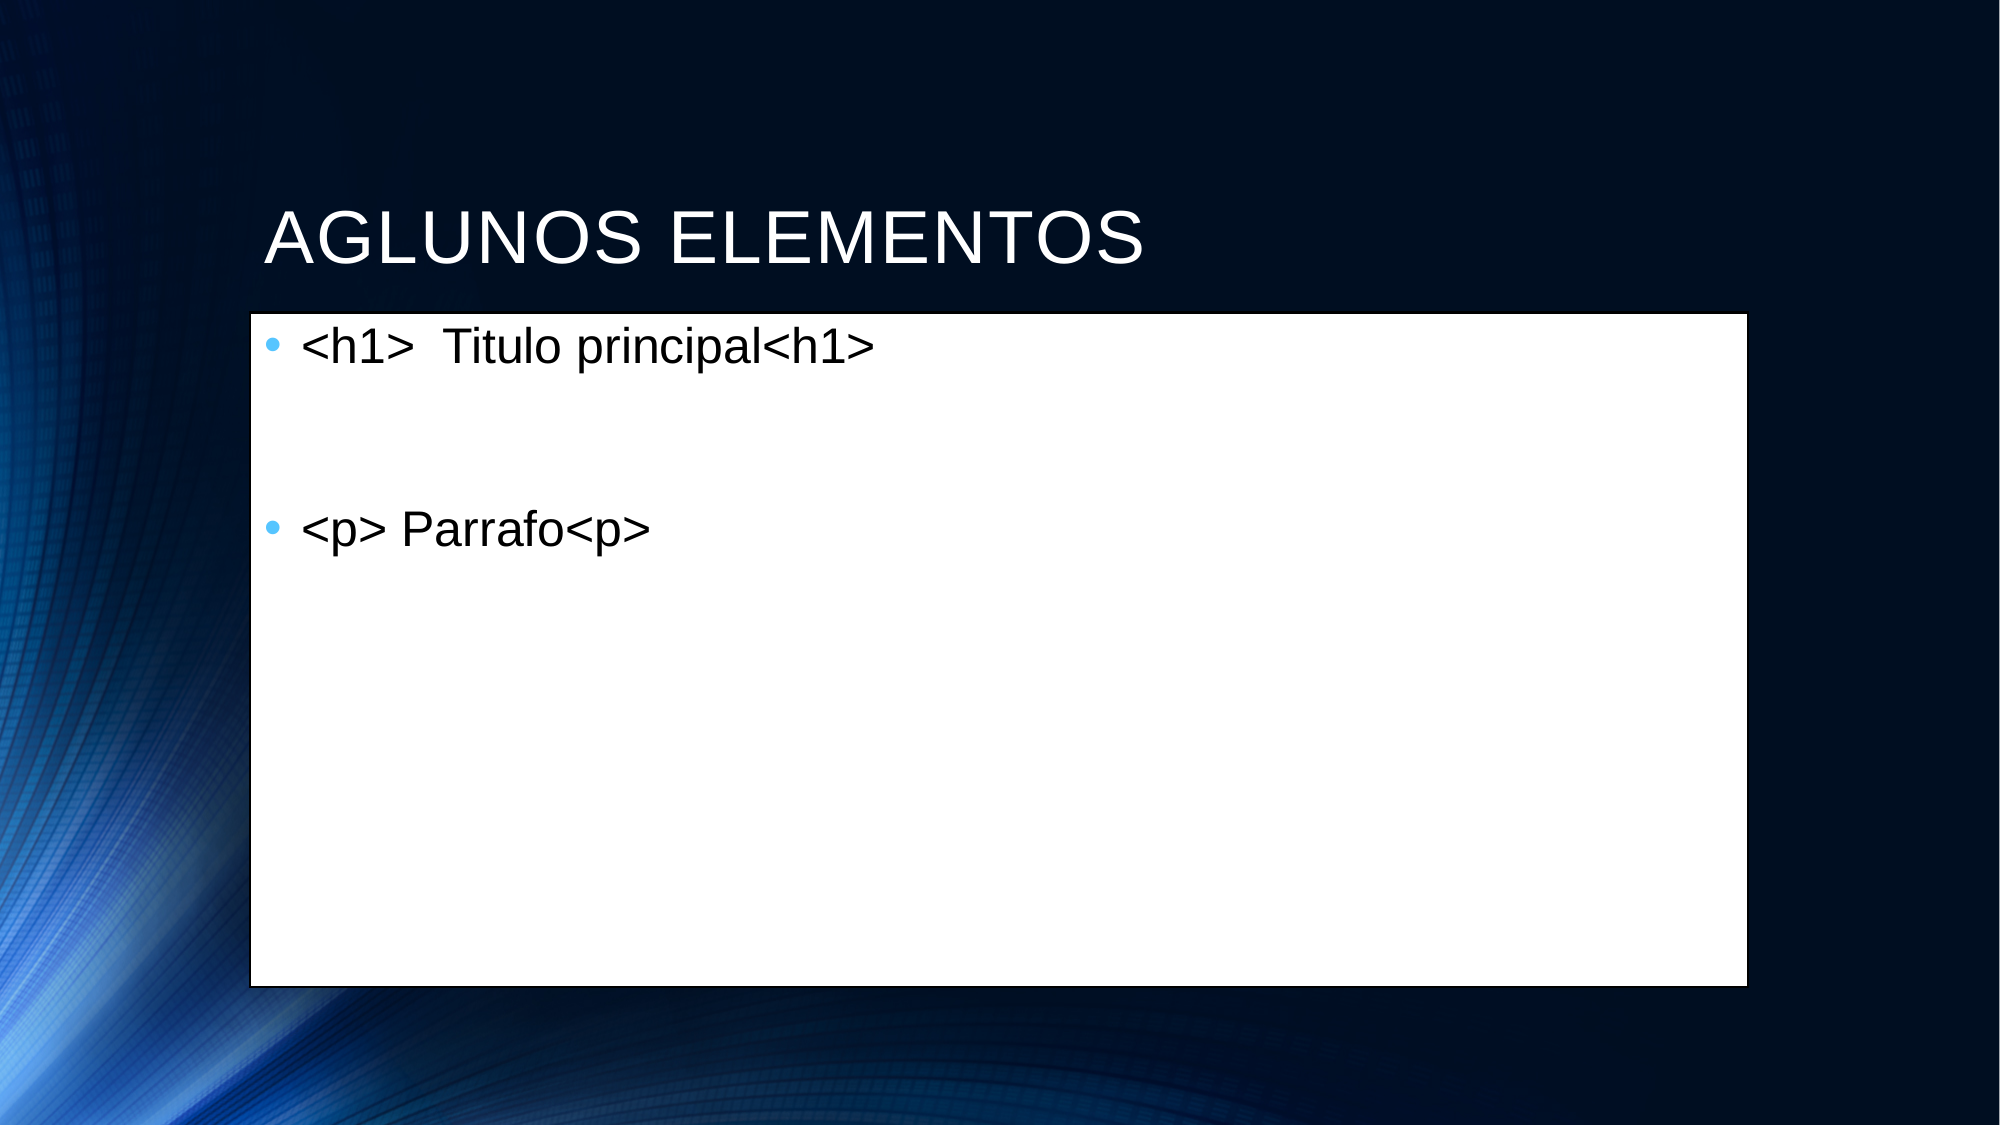

# AGLUNOS ELEMENTOS
<h1>  Titulo principal<h1>

<p> Parrafo<p>